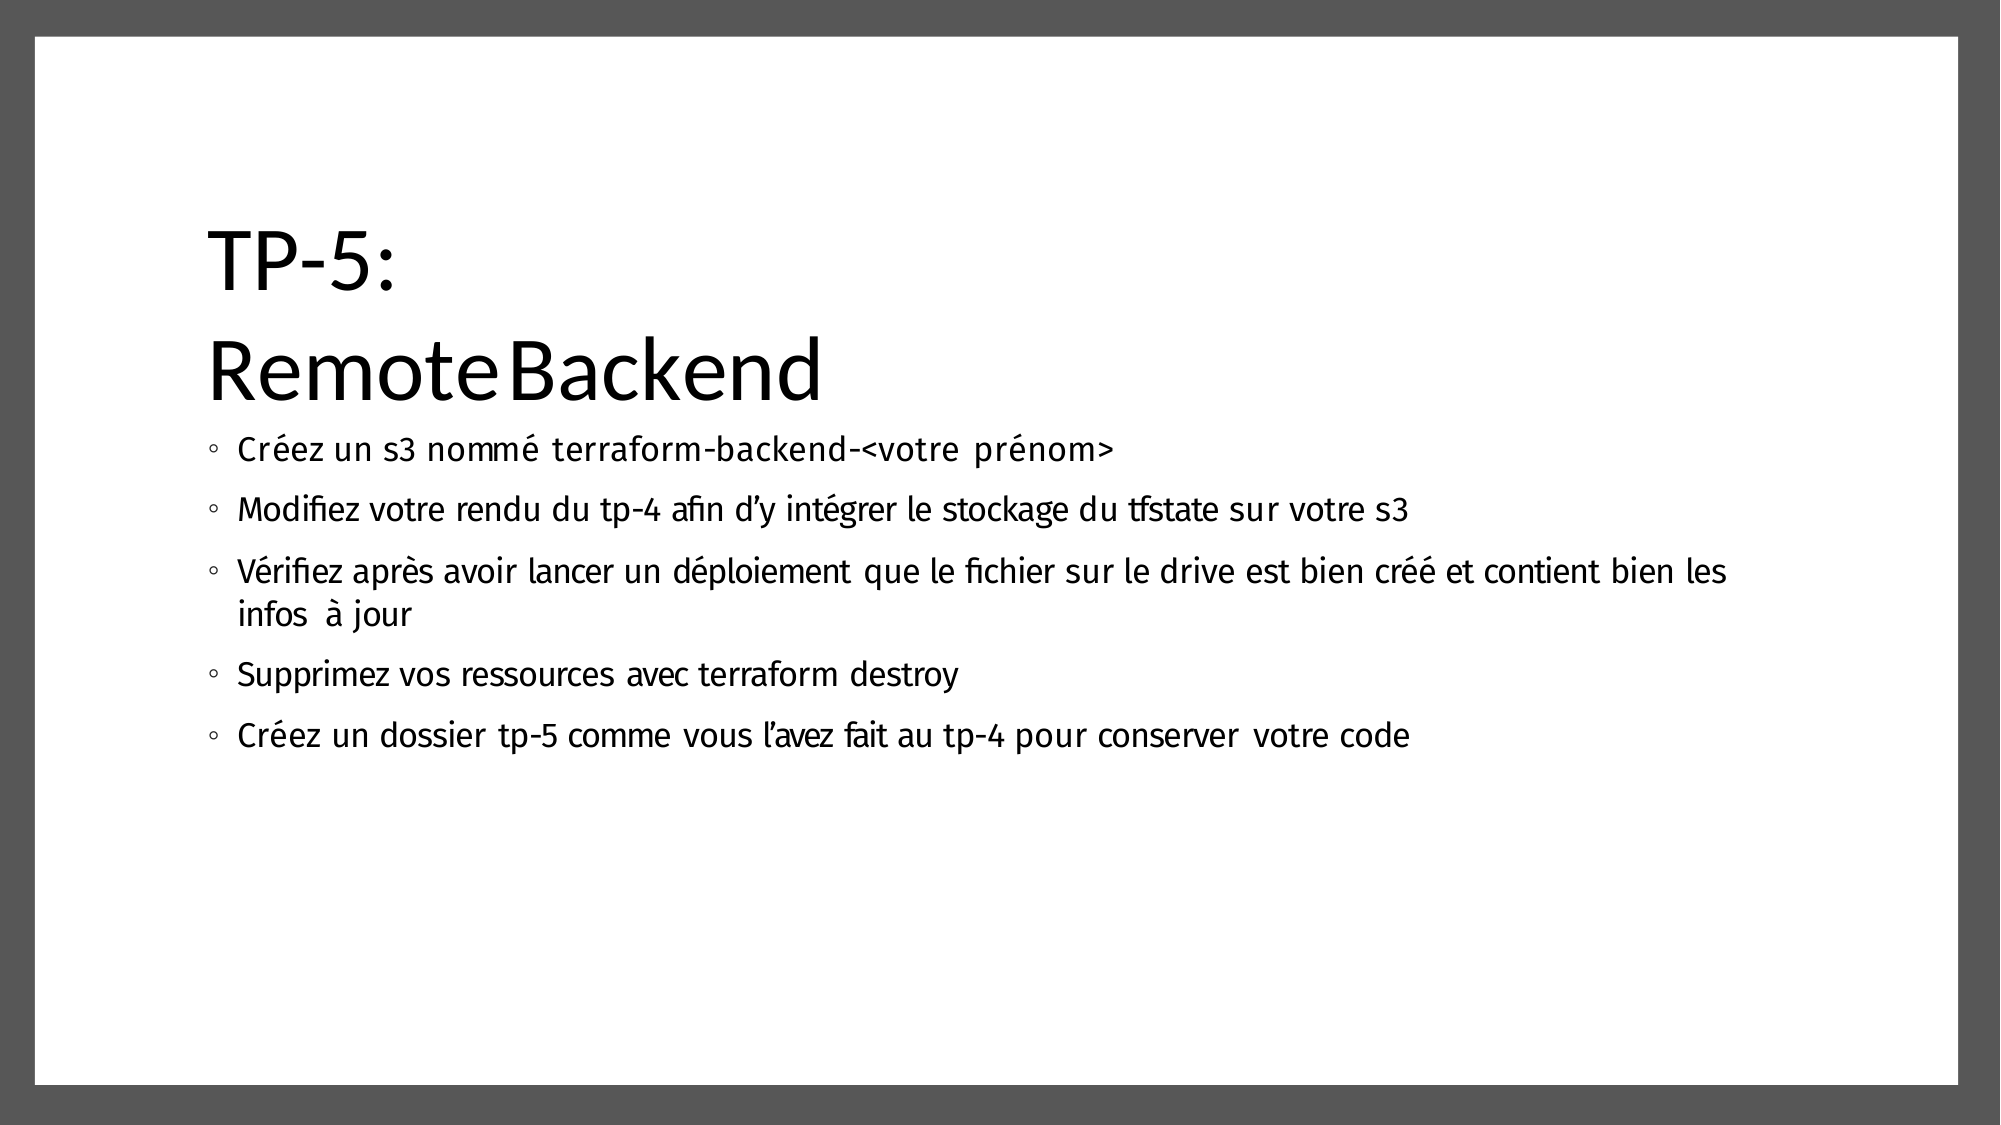

# TP-5: RemoteBackend
Créez un s3 nommé terraform-backend-<votre prénom>
Modifiez votre rendu du tp-4 afin d’y intégrer le stockage du tfstate sur votre s3
Vérifiez après avoir lancer un déploiement que le fichier sur le drive est bien créé et contient bien les infos  à jour
Supprimez vos ressources avec terraform destroy
Créez un dossier tp-5 comme vous l’avez fait au tp-4 pour conserver votre code
62